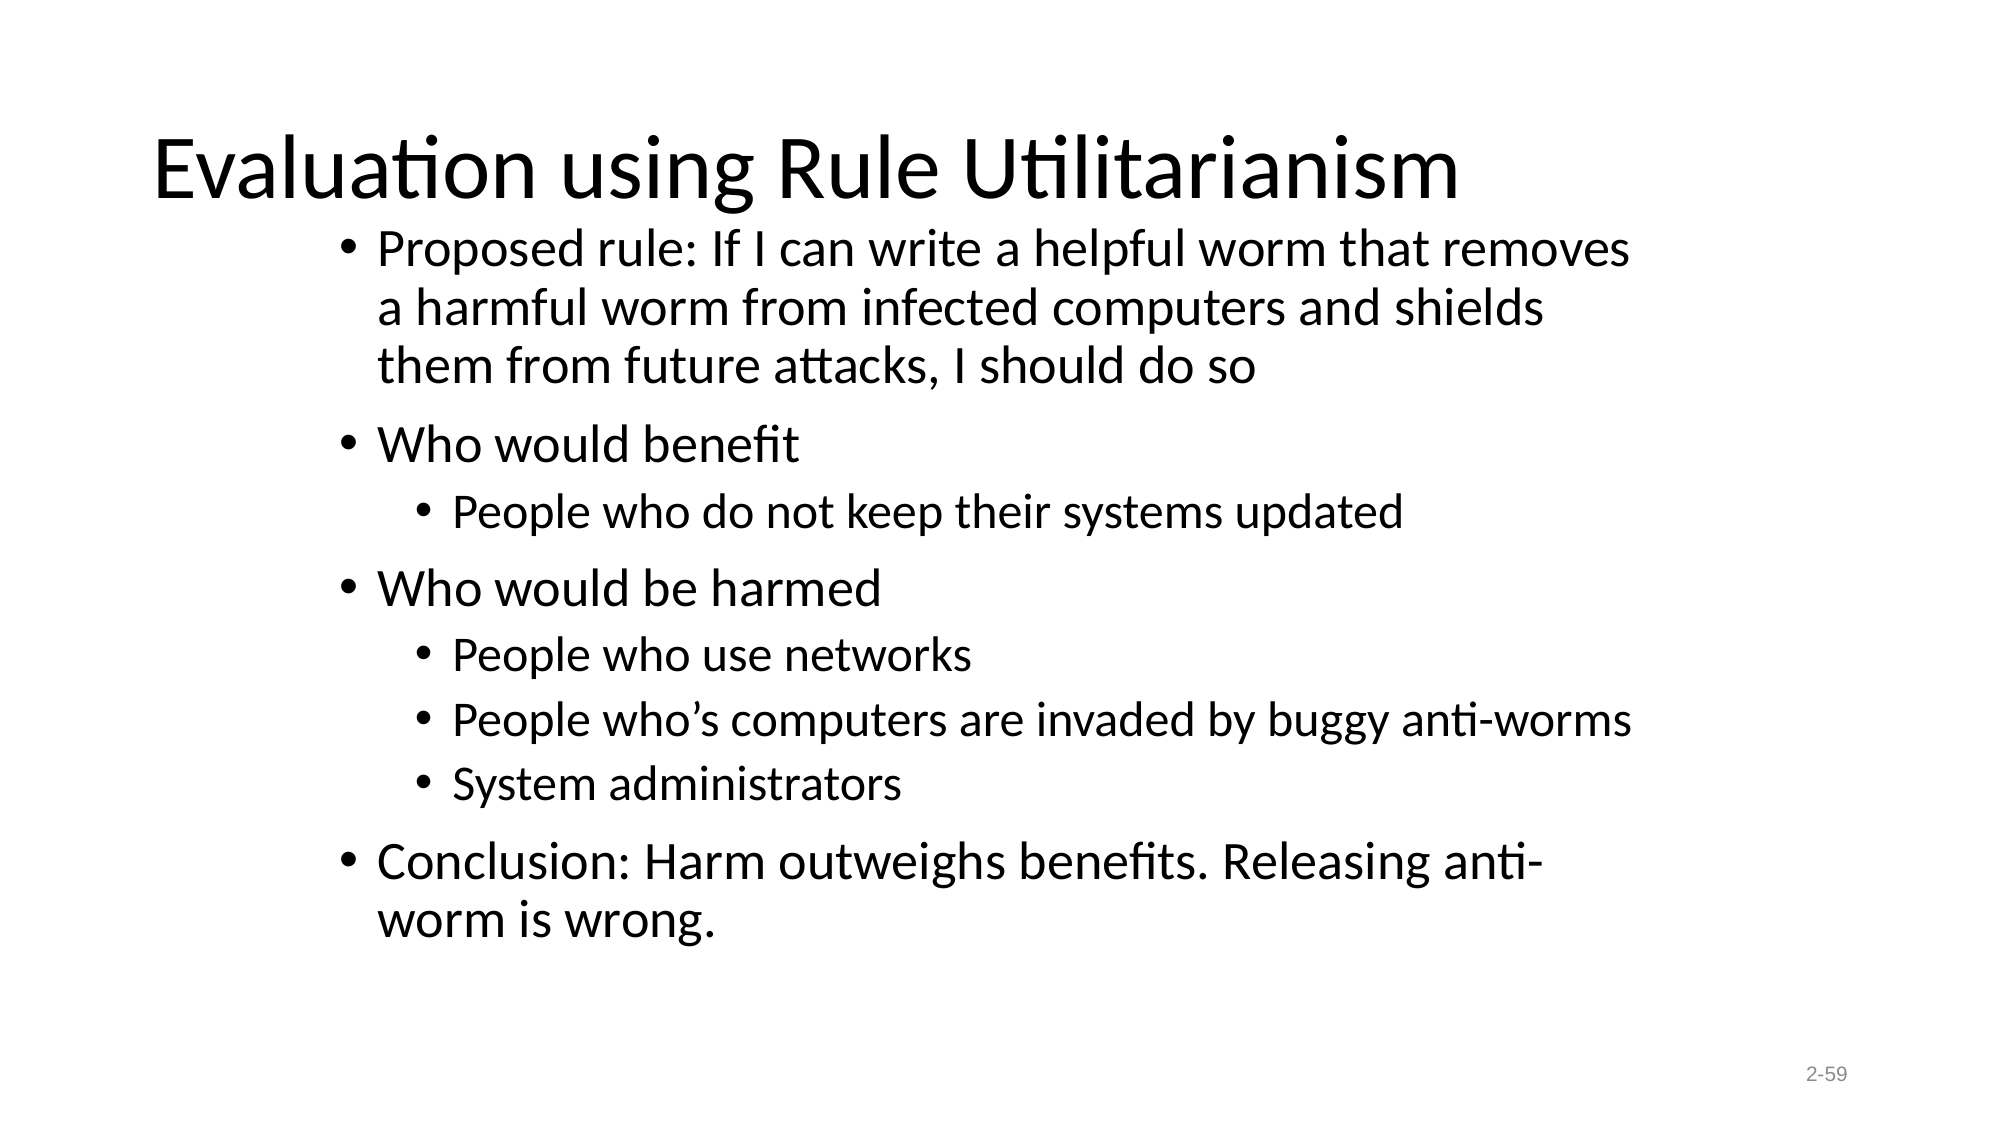

# Evaluation using Rule Utilitarianism
Proposed rule: If I can write a helpful worm that removes a harmful worm from infected computers and shields them from future attacks, I should do so
Who would benefit
People who do not keep their systems updated
Who would be harmed
People who use networks
People who’s computers are invaded by buggy anti-worms
System administrators
Conclusion: Harm outweighs benefits. Releasing anti-worm is wrong.
2-59